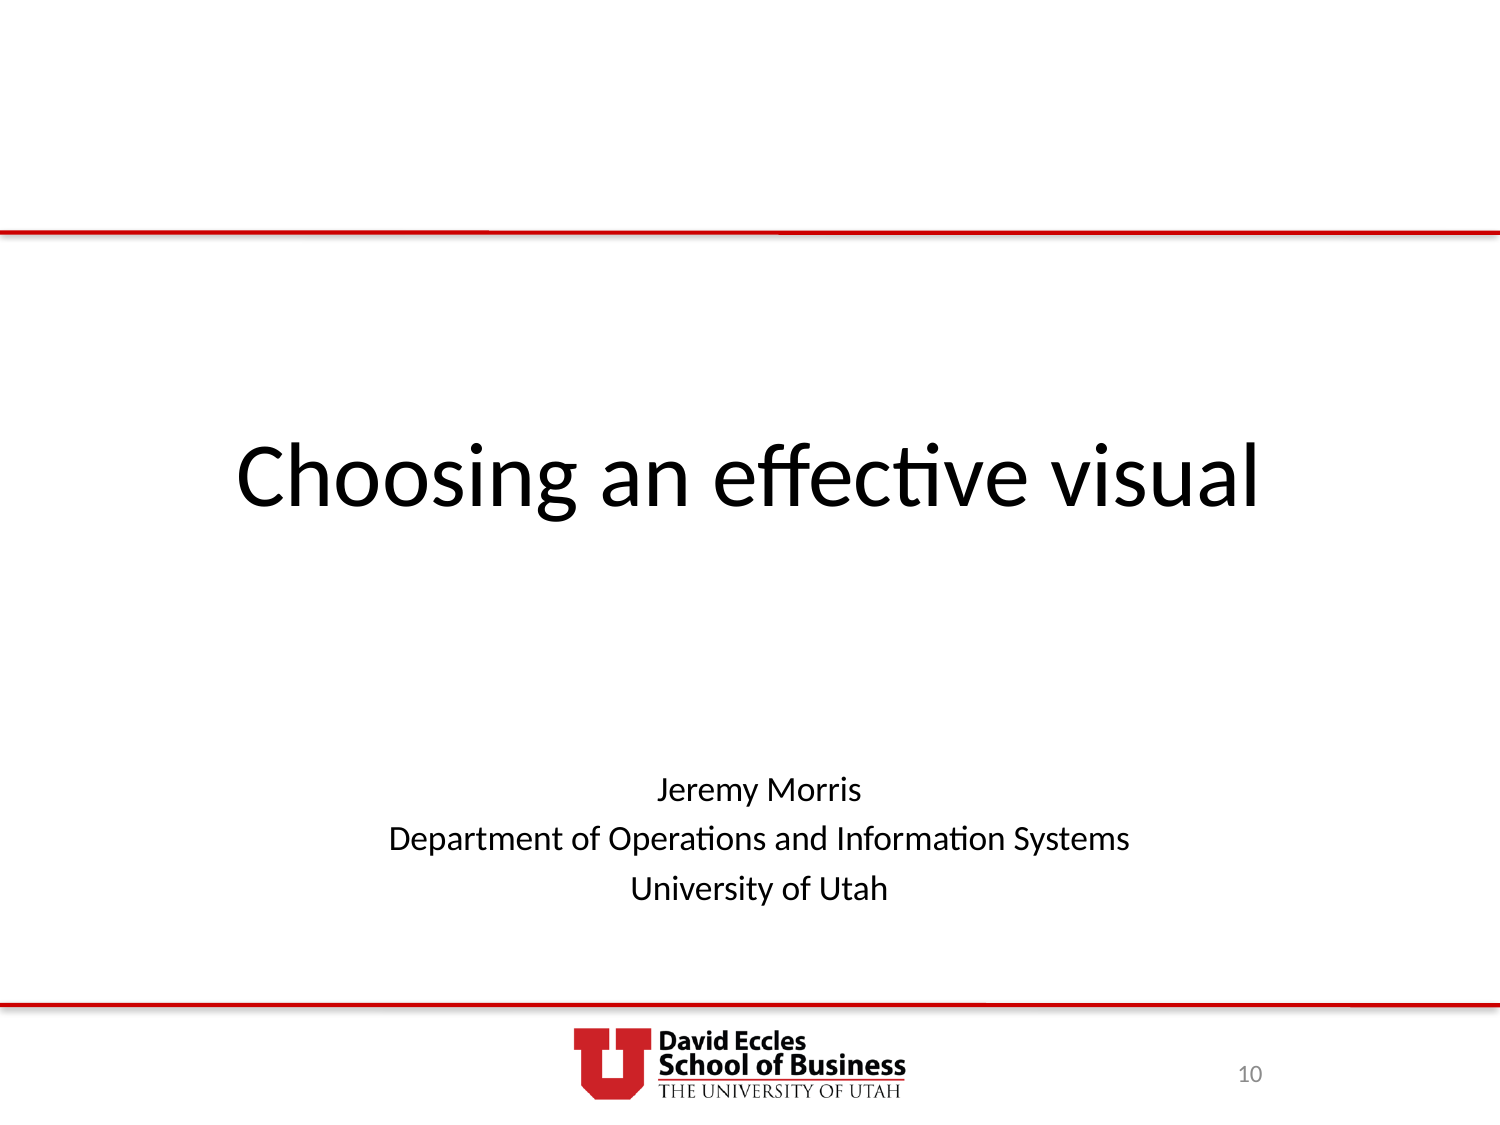

# Choosing an effective visual
Jeremy Morris
Department of Operations and Information Systems
University of Utah

10